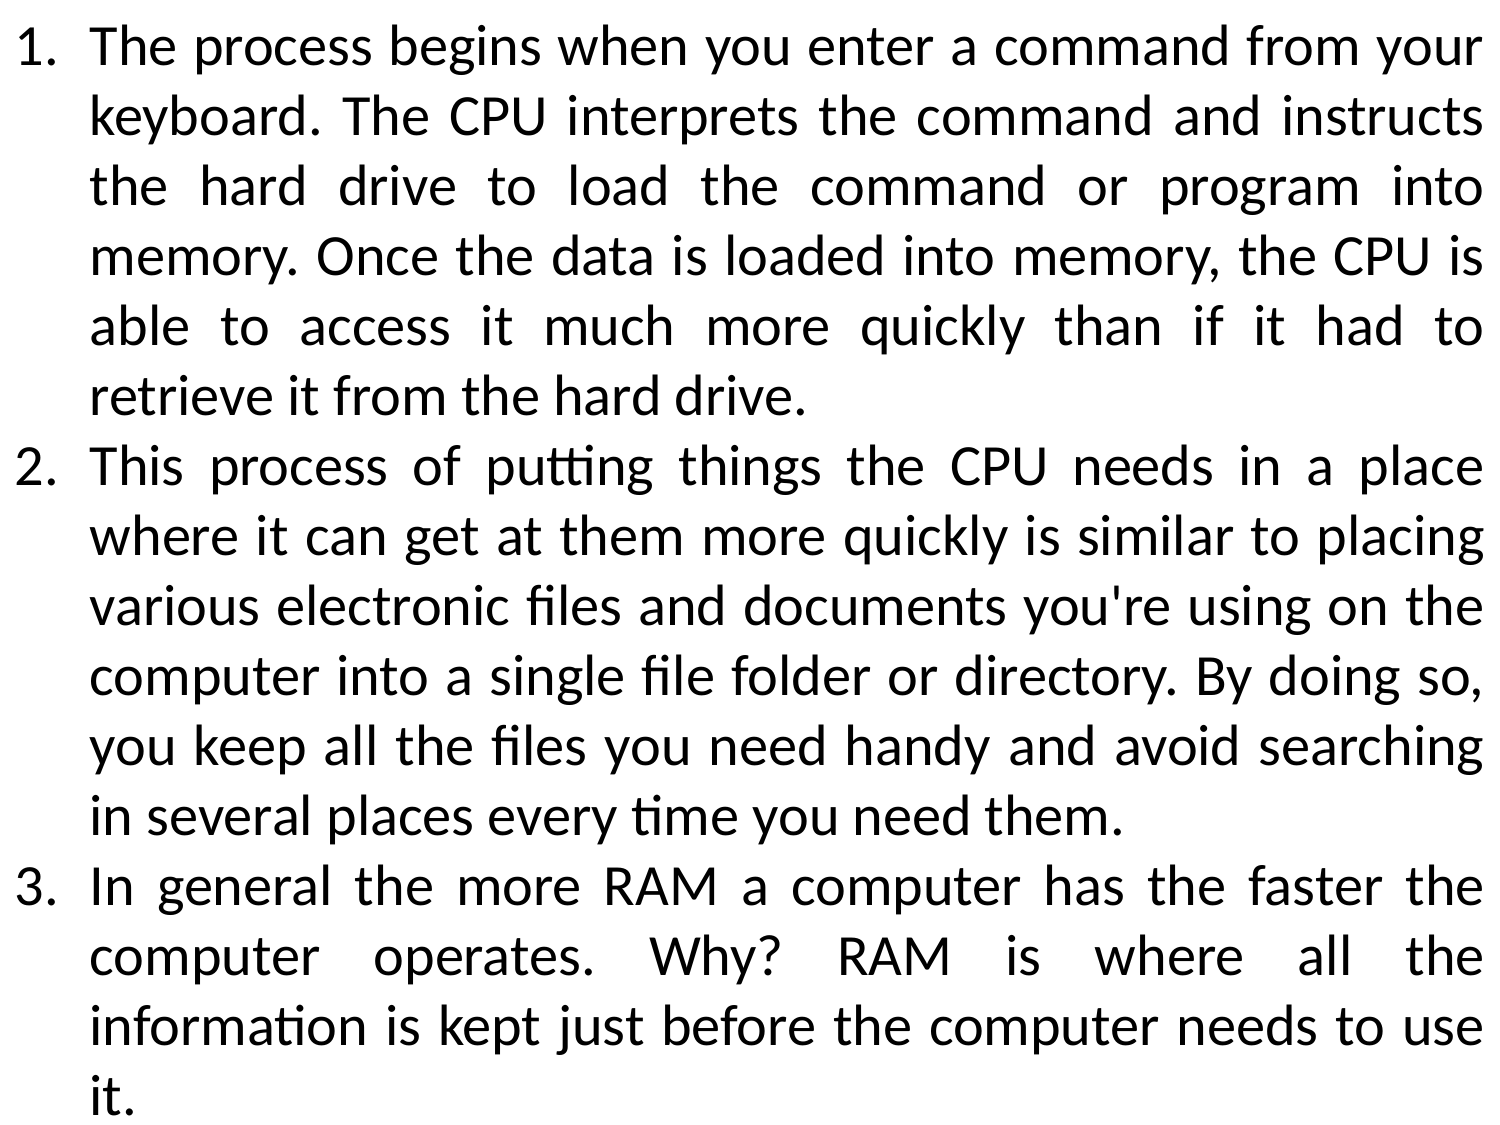

The process begins when you enter a command from your keyboard. The CPU interprets the command and instructs the hard drive to load the command or program into memory. Once the data is loaded into memory, the CPU is able to access it much more quickly than if it had to retrieve it from the hard drive.
This process of putting things the CPU needs in a place where it can get at them more quickly is similar to placing various electronic files and documents you're using on the computer into a single file folder or directory. By doing so, you keep all the files you need handy and avoid searching in several places every time you need them.
In general the more RAM a computer has the faster the computer operates. Why? RAM is where all the information is kept just before the computer needs to use it.